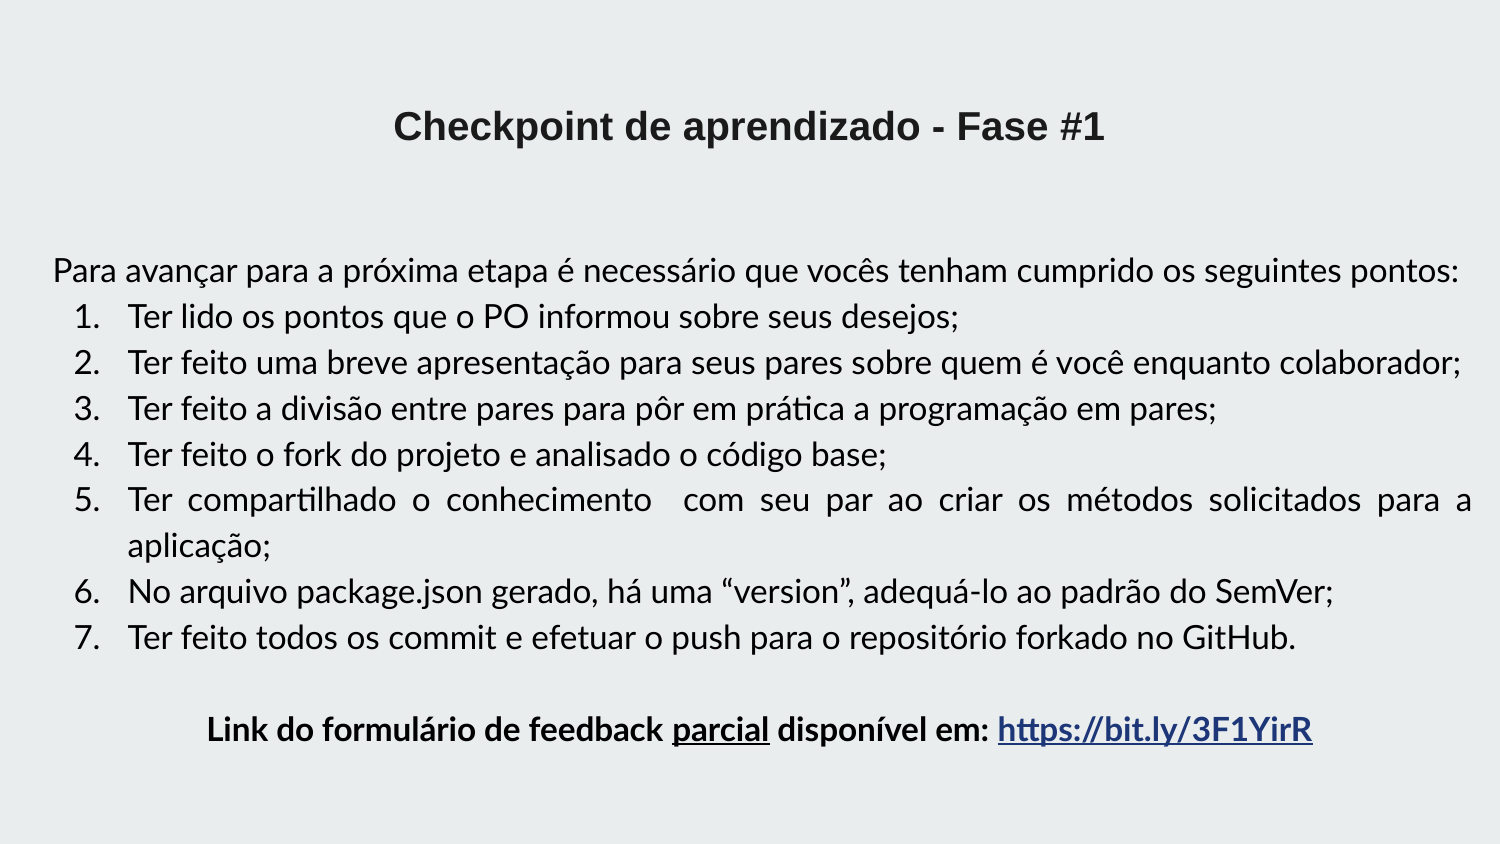

Checkpoint de aprendizado - Fase #1

Para avançar para a próxima etapa é necessário que vocês tenham cumprido os seguintes pontos:
Ter lido os pontos que o PO informou sobre seus desejos;
Ter feito uma breve apresentação para seus pares sobre quem é você enquanto colaborador;
Ter feito a divisão entre pares para pôr em prática a programação em pares;
Ter feito o fork do projeto e analisado o código base;
Ter compartilhado o conhecimento  com seu par ao criar os métodos solicitados para a aplicação;
No arquivo package.json gerado, há uma “version”, adequá-lo ao padrão do SemVer;
Ter feito todos os commit e efetuar o push para o repositório forkado no GitHub.

Link do formulário de feedback parcial disponível em: https://bit.ly/3F1YirR